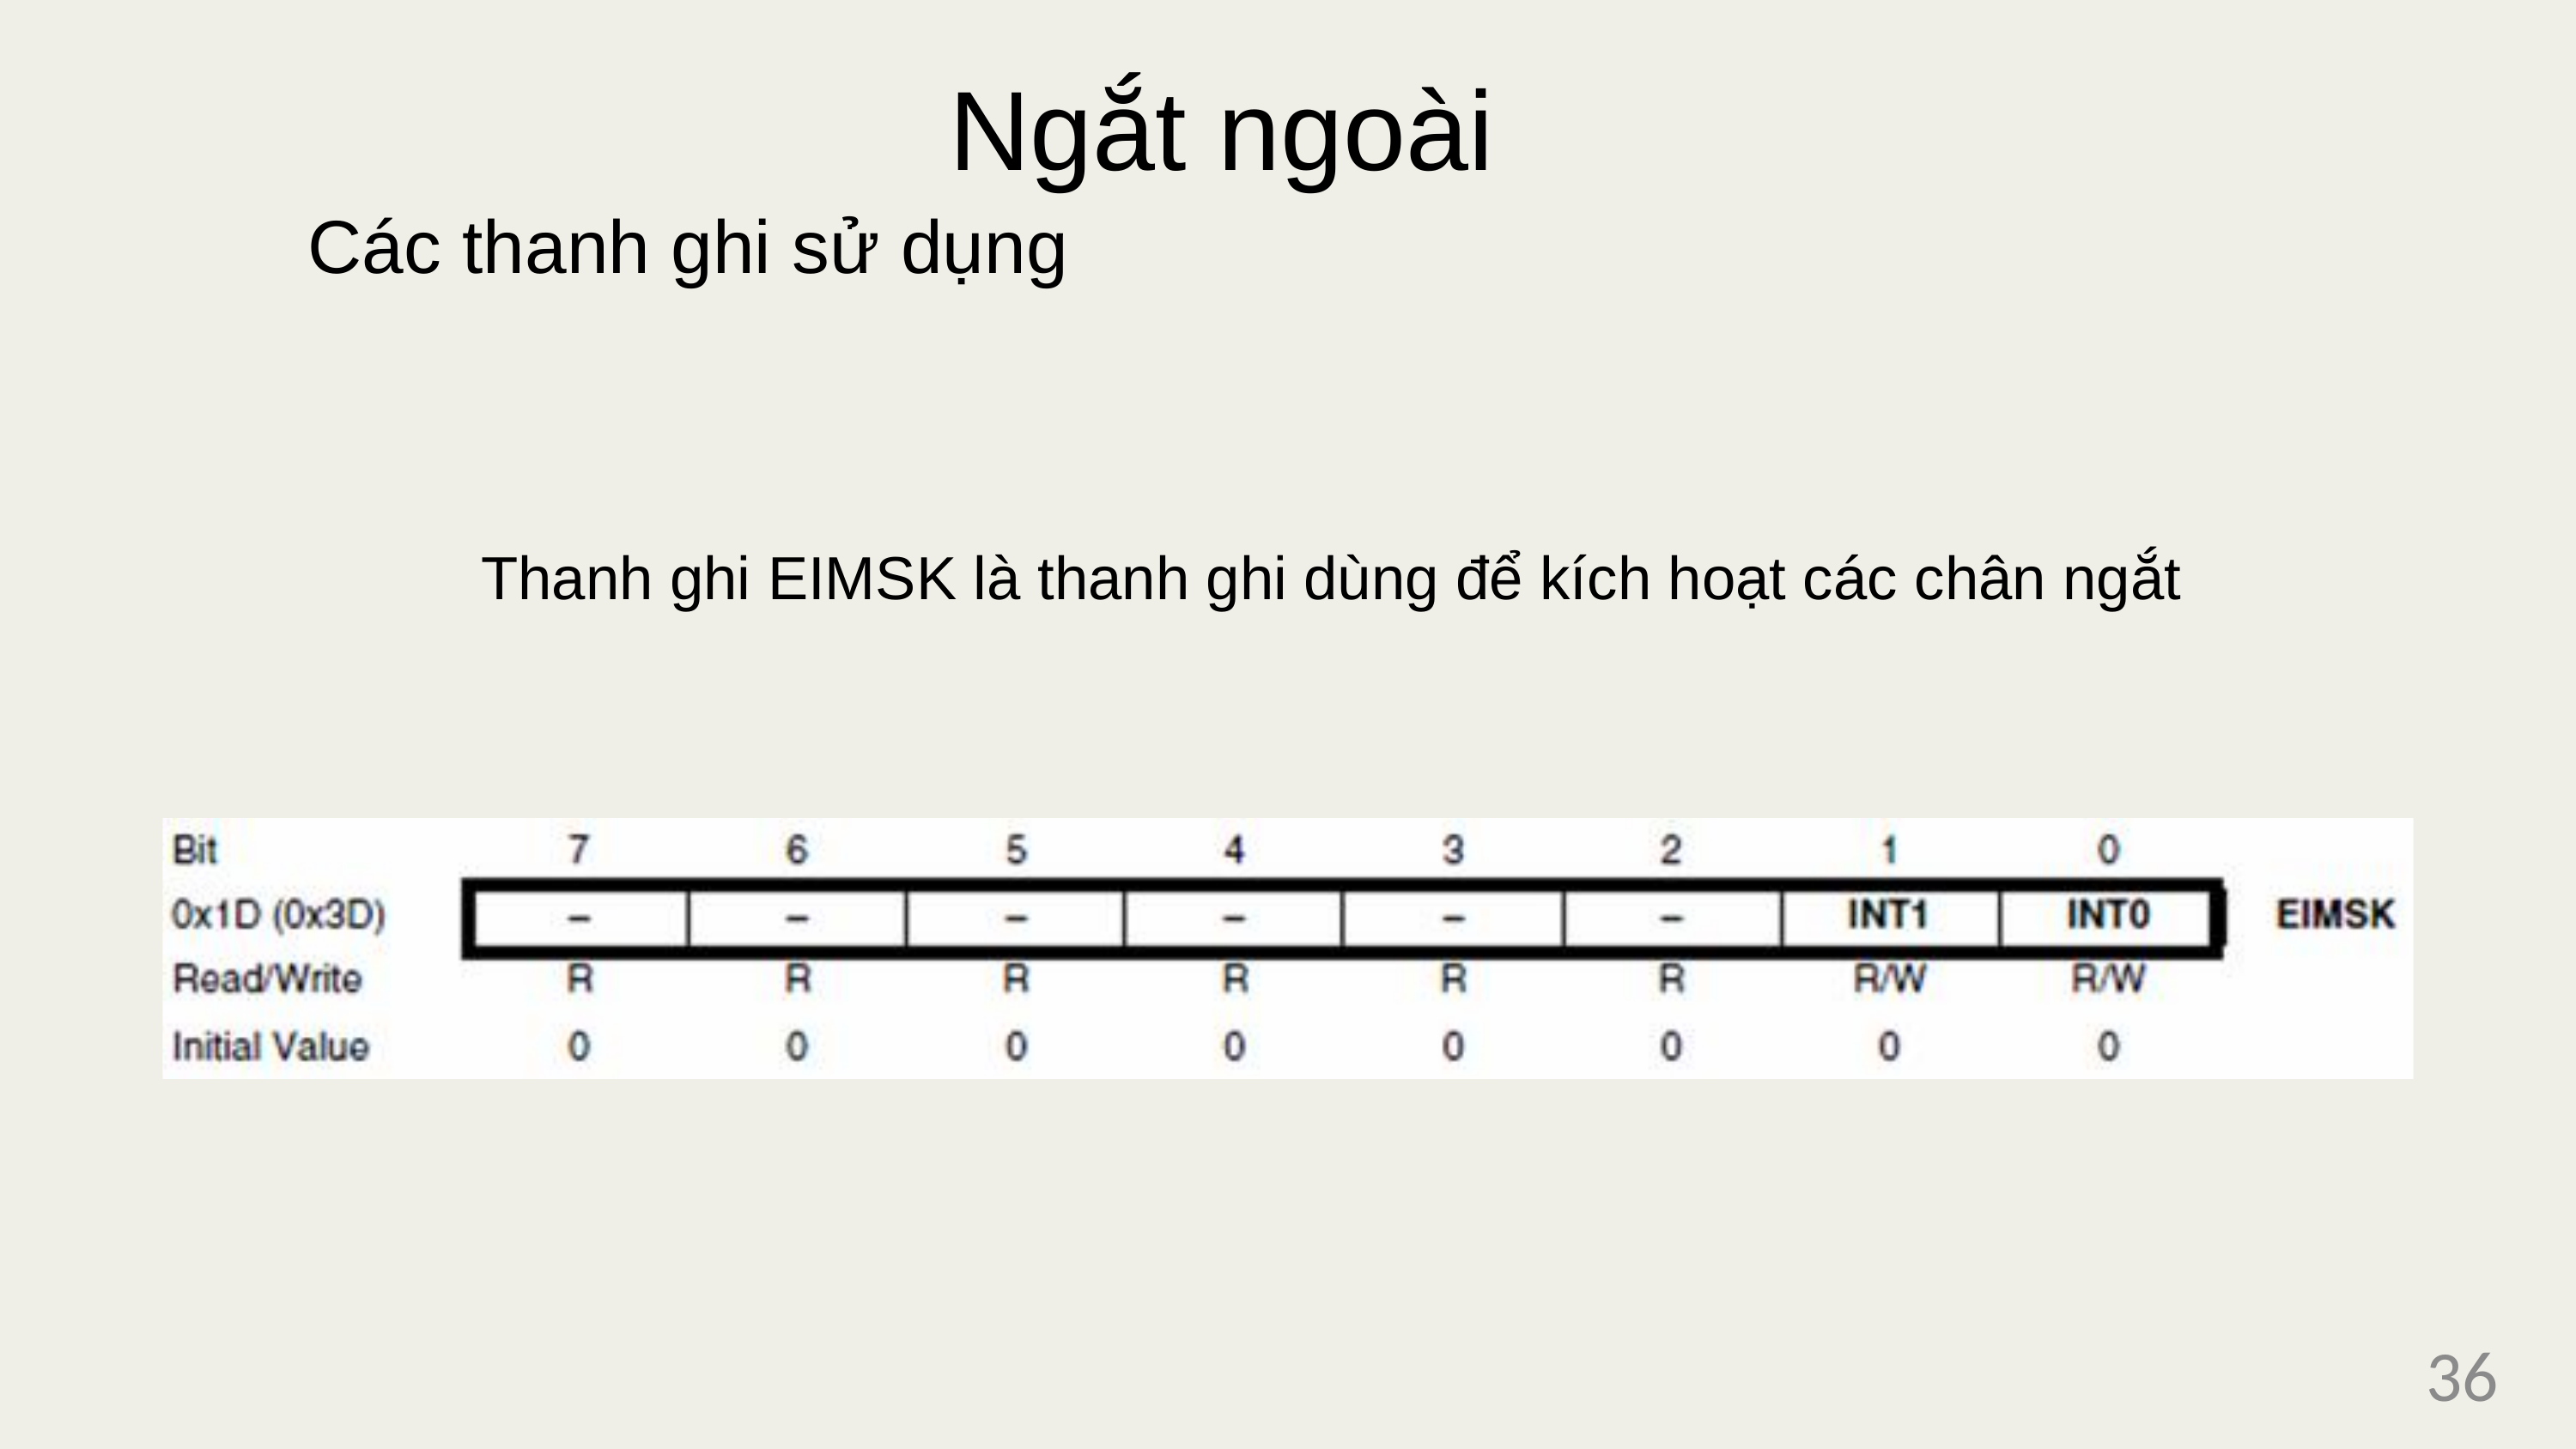

Ngắt ngoài
Các thanh ghi sử dụng
Thanh ghi EIMSK là thanh ghi dùng để kích hoạt các chân ngắt

36